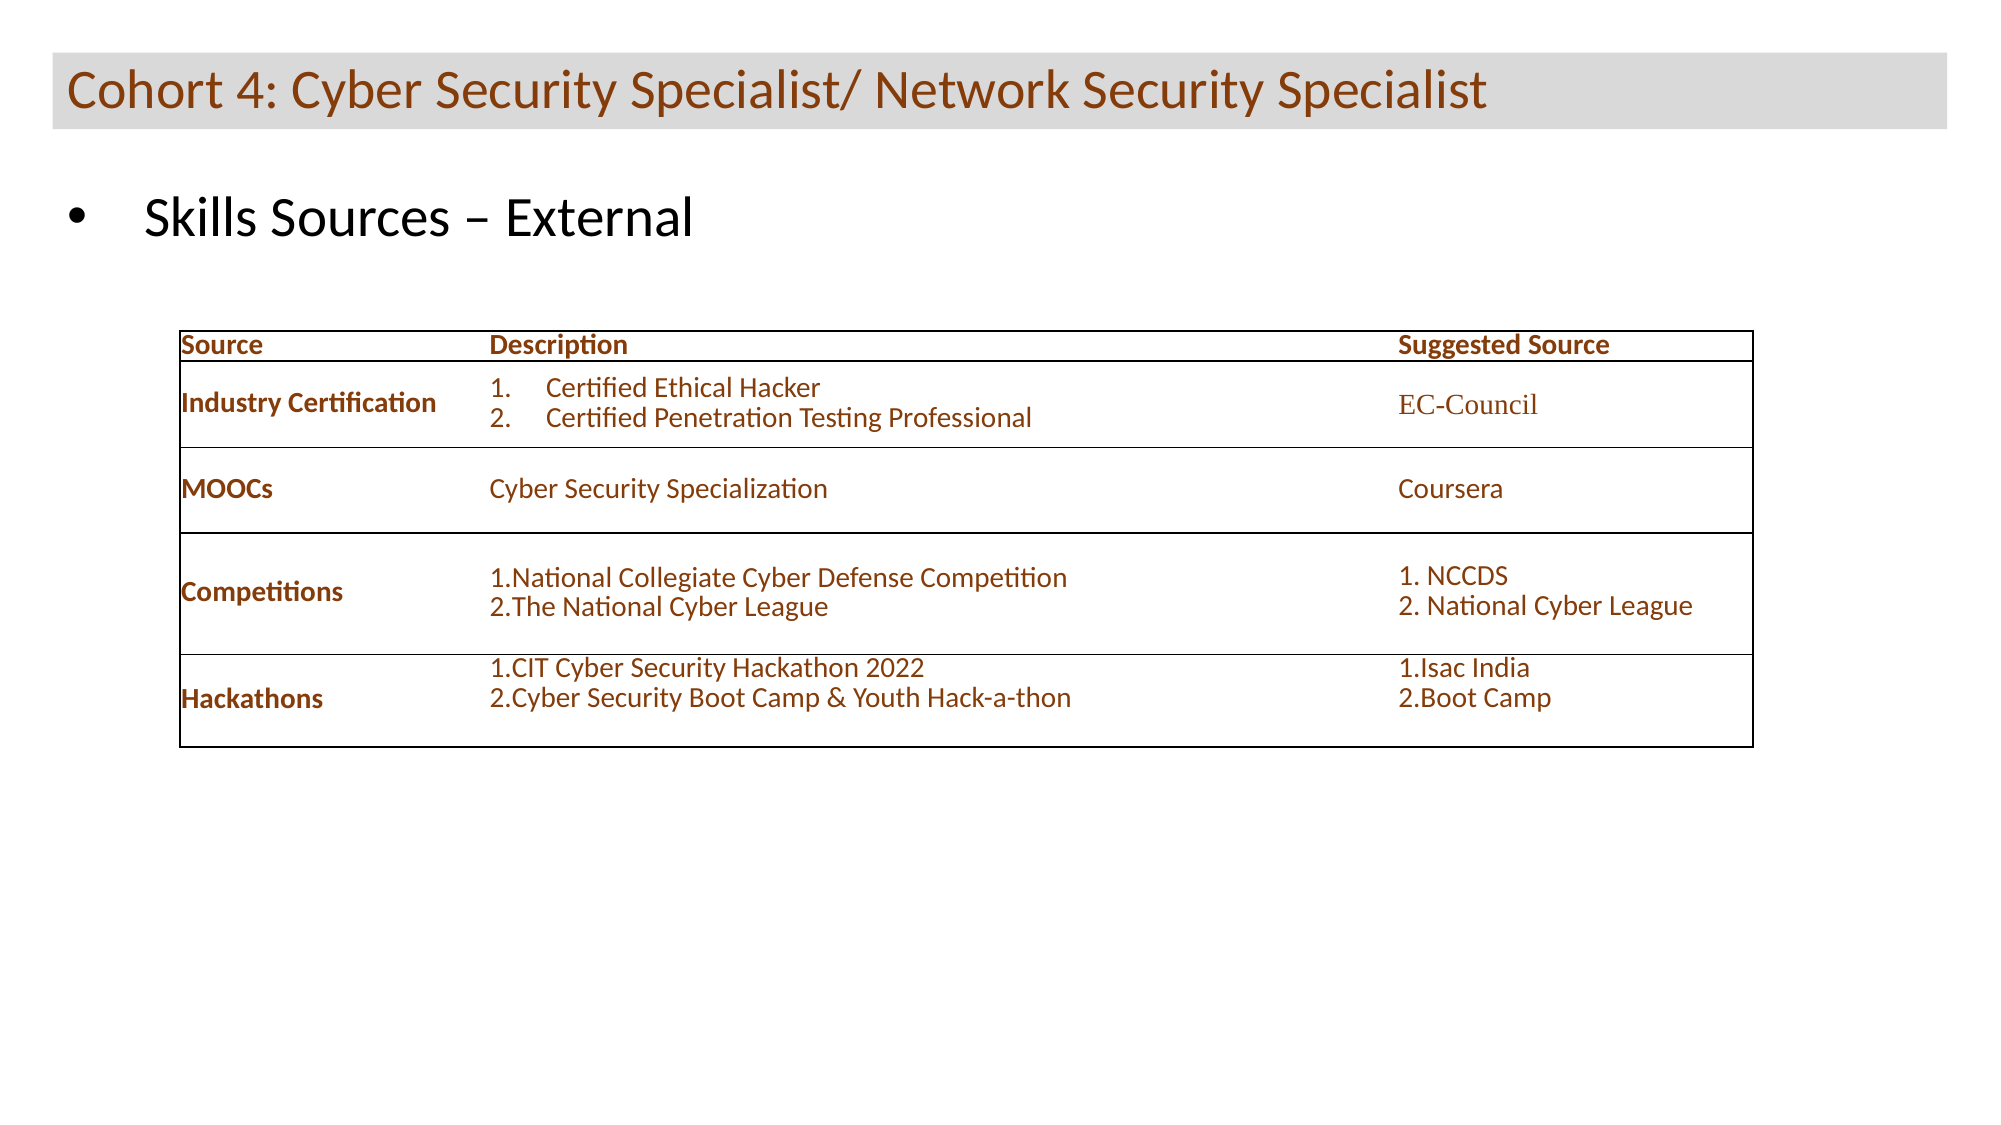

# Cohort 4: Cyber Security Specialist/ Network Security Specialist
Skills Sources – External
| Source | Description | Suggested Source |
| --- | --- | --- |
| Industry Certification | Certified Ethical Hacker Certified Penetration Testing Professional | EC-Council |
| MOOCs | Cyber Security Specialization | Coursera |
| Competitions | National Collegiate Cyber Defense Competition The National Cyber League | 1. NCCDS 2. National Cyber League |
| Hackathons | CIT Cyber Security Hackathon 2022 Cyber Security Boot Camp & Youth Hack-a-thon | Isac India Boot Camp |